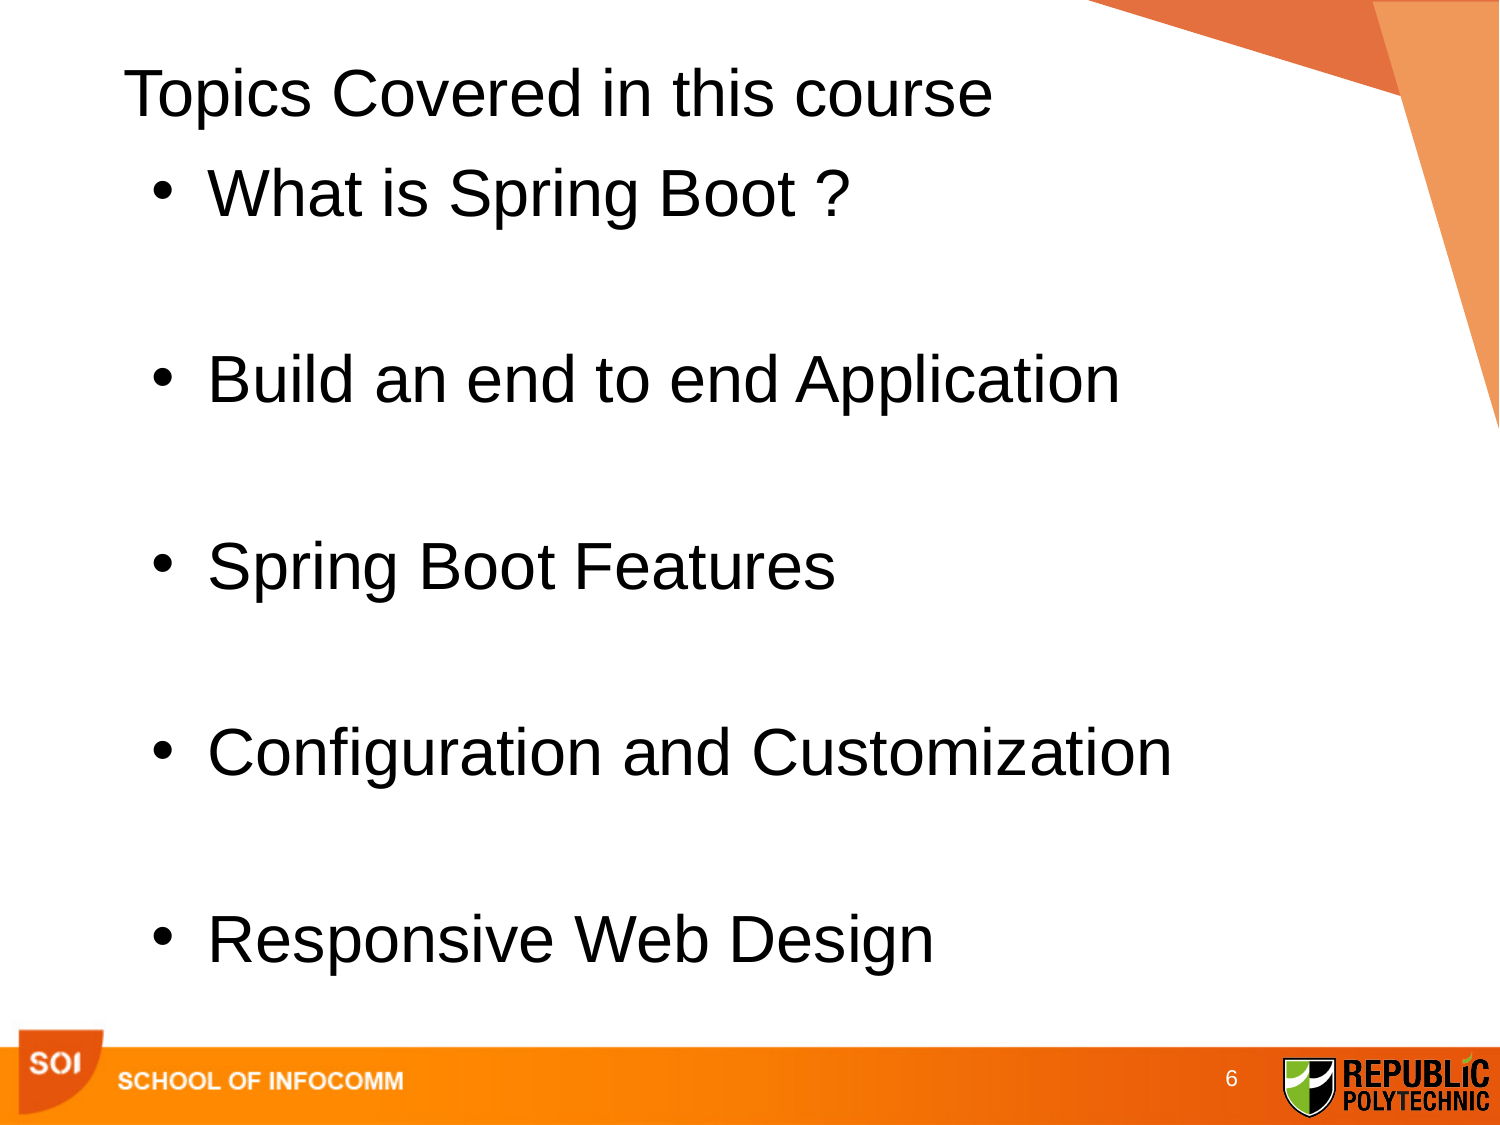

# Topics Covered in this course
What is Spring Boot ?

Build an end to end Application

Spring Boot Features

Configuration and Customization

Responsive Web Design

6